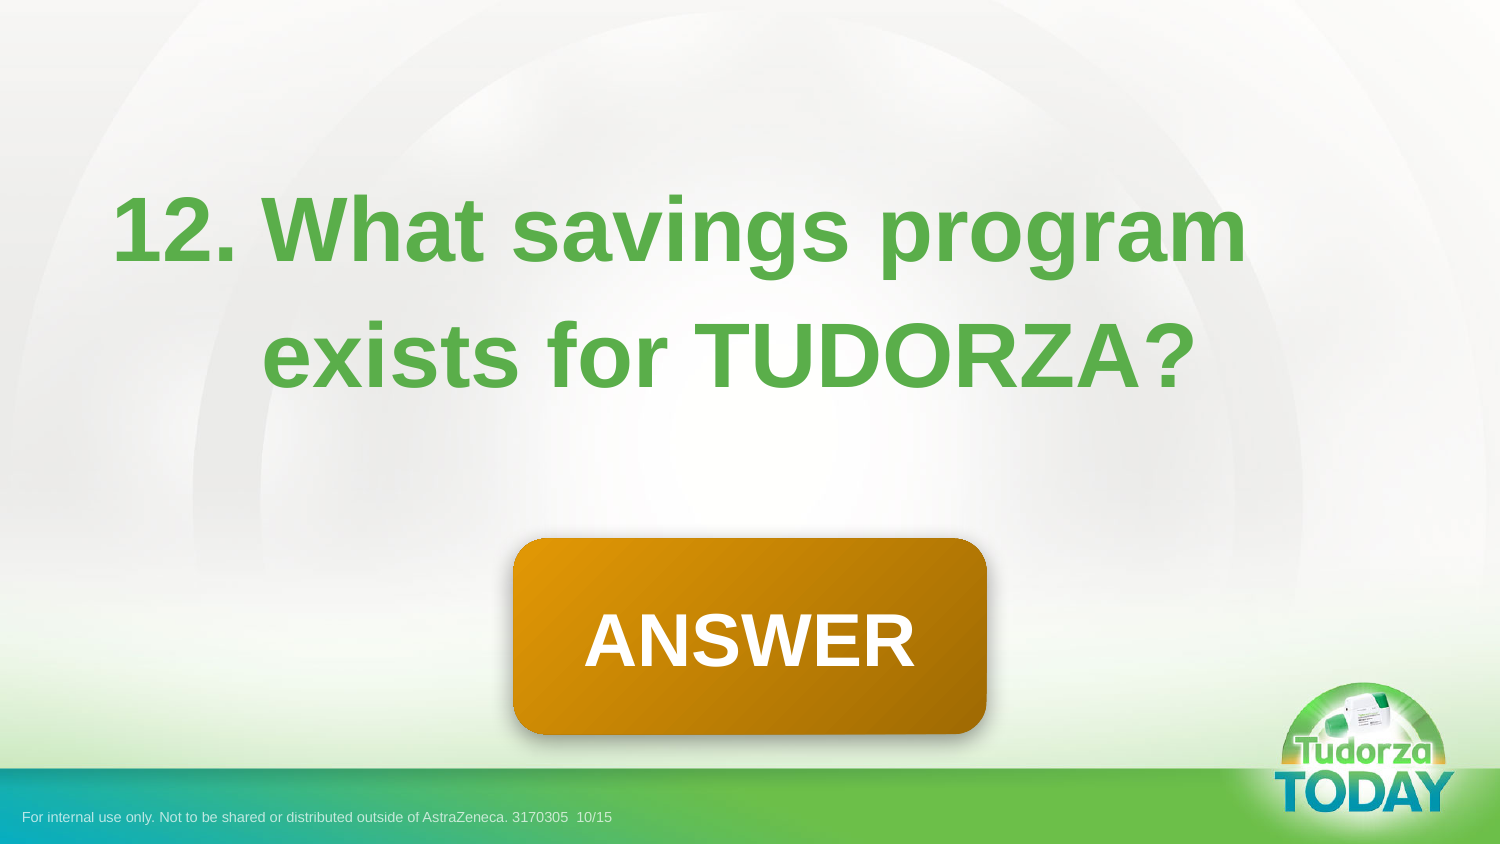

12.	What savings program exists for TUDORZA?